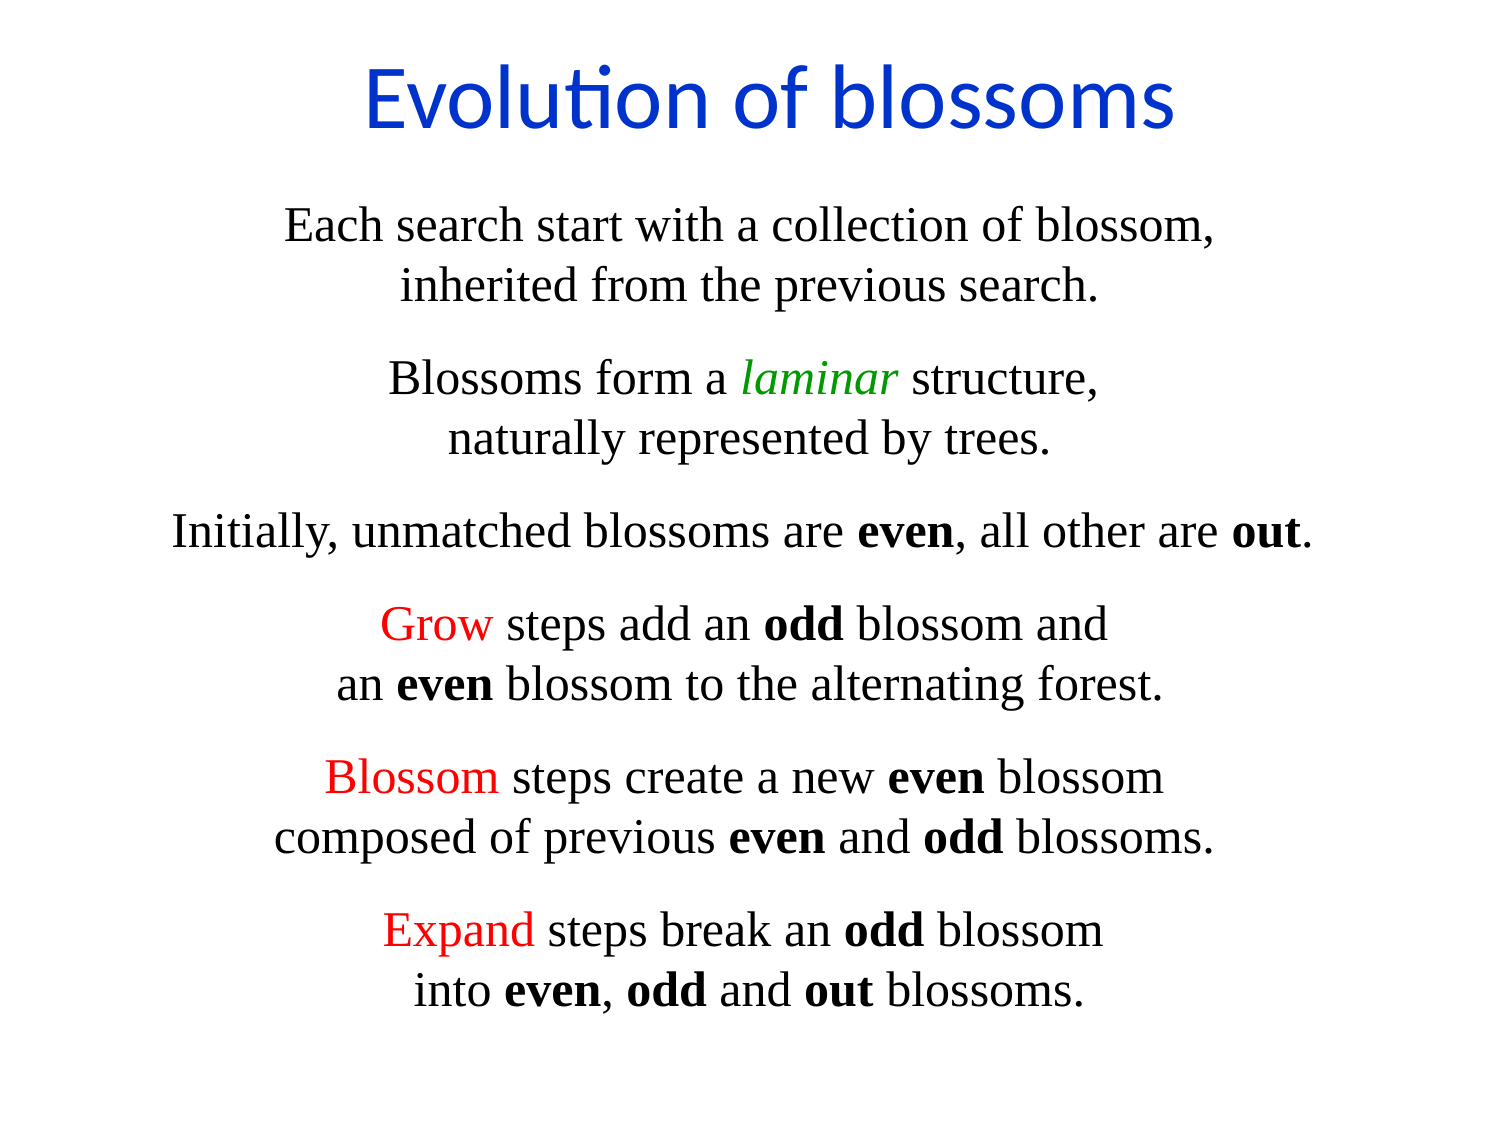

Evolution of blossoms
Each search start with a collection of blossom,
inherited from the previous search.
Blossoms form a laminar structure,
naturally represented by trees.
Initially, unmatched blossoms are even, all other are out.
Grow steps add an odd blossom and
an even blossom to the alternating forest.
Blossom steps create a new even blossom
composed of previous even and odd blossoms.
Expand steps break an odd blossom
into even, odd and out blossoms.